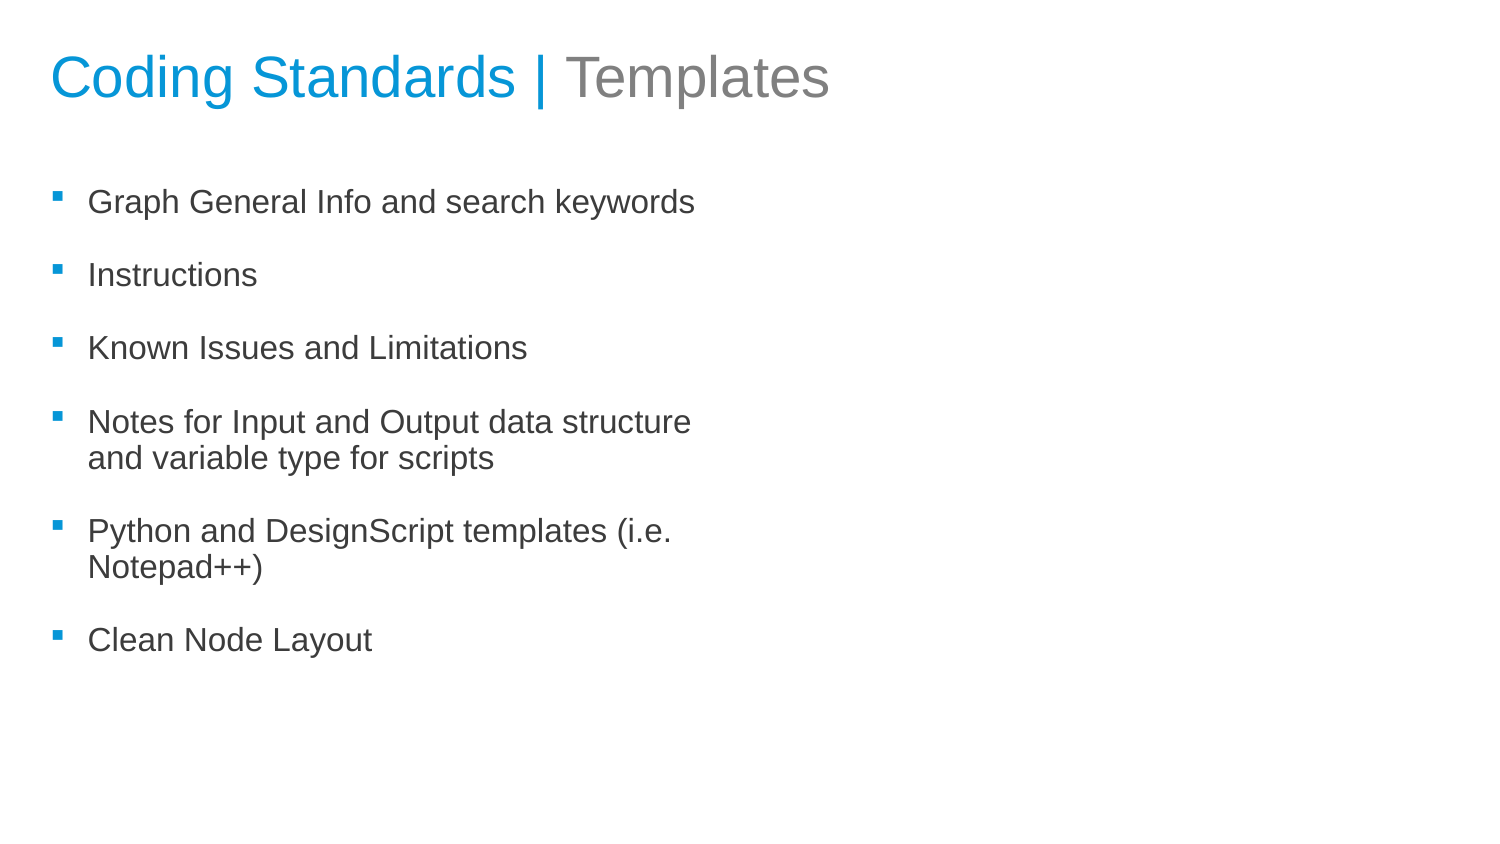

# Coding Standards | Templates

Graph General Info and search keywords
Instructions
Known Issues and Limitations
Notes for Input and Output data structure and variable type for scripts
Python and DesignScript templates (i.e. Notepad++)
Clean Node Layout